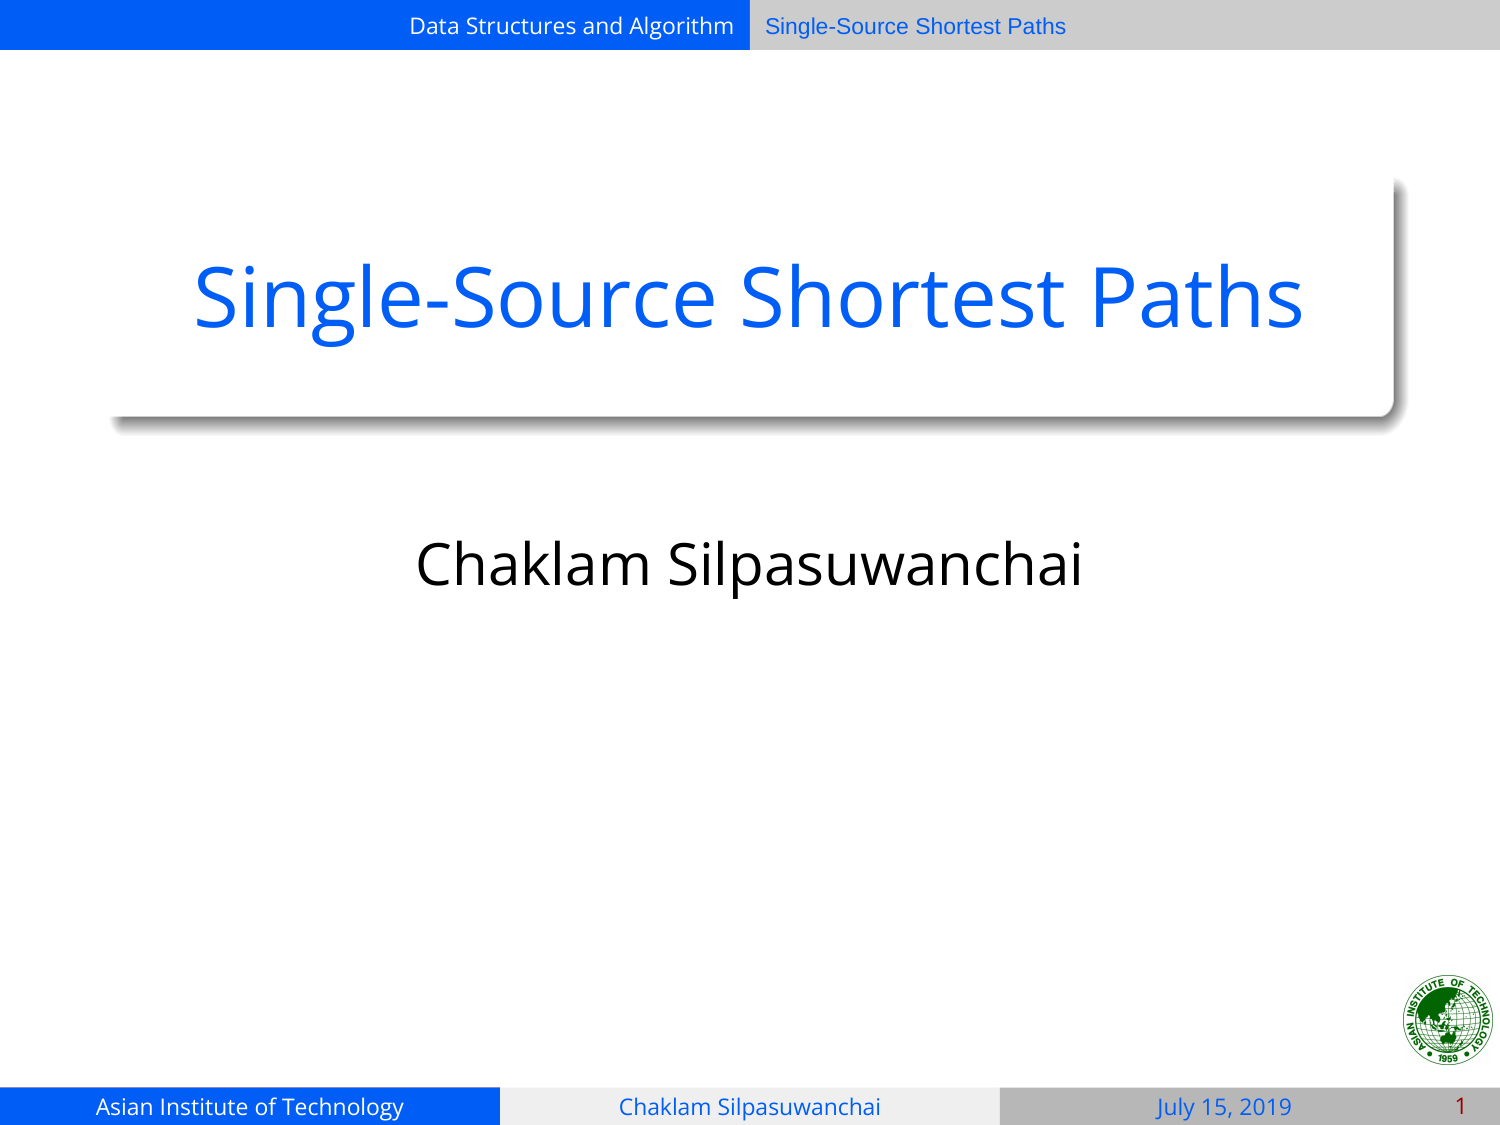

# Single-Source Shortest Paths
Chaklam Silpasuwanchai

1